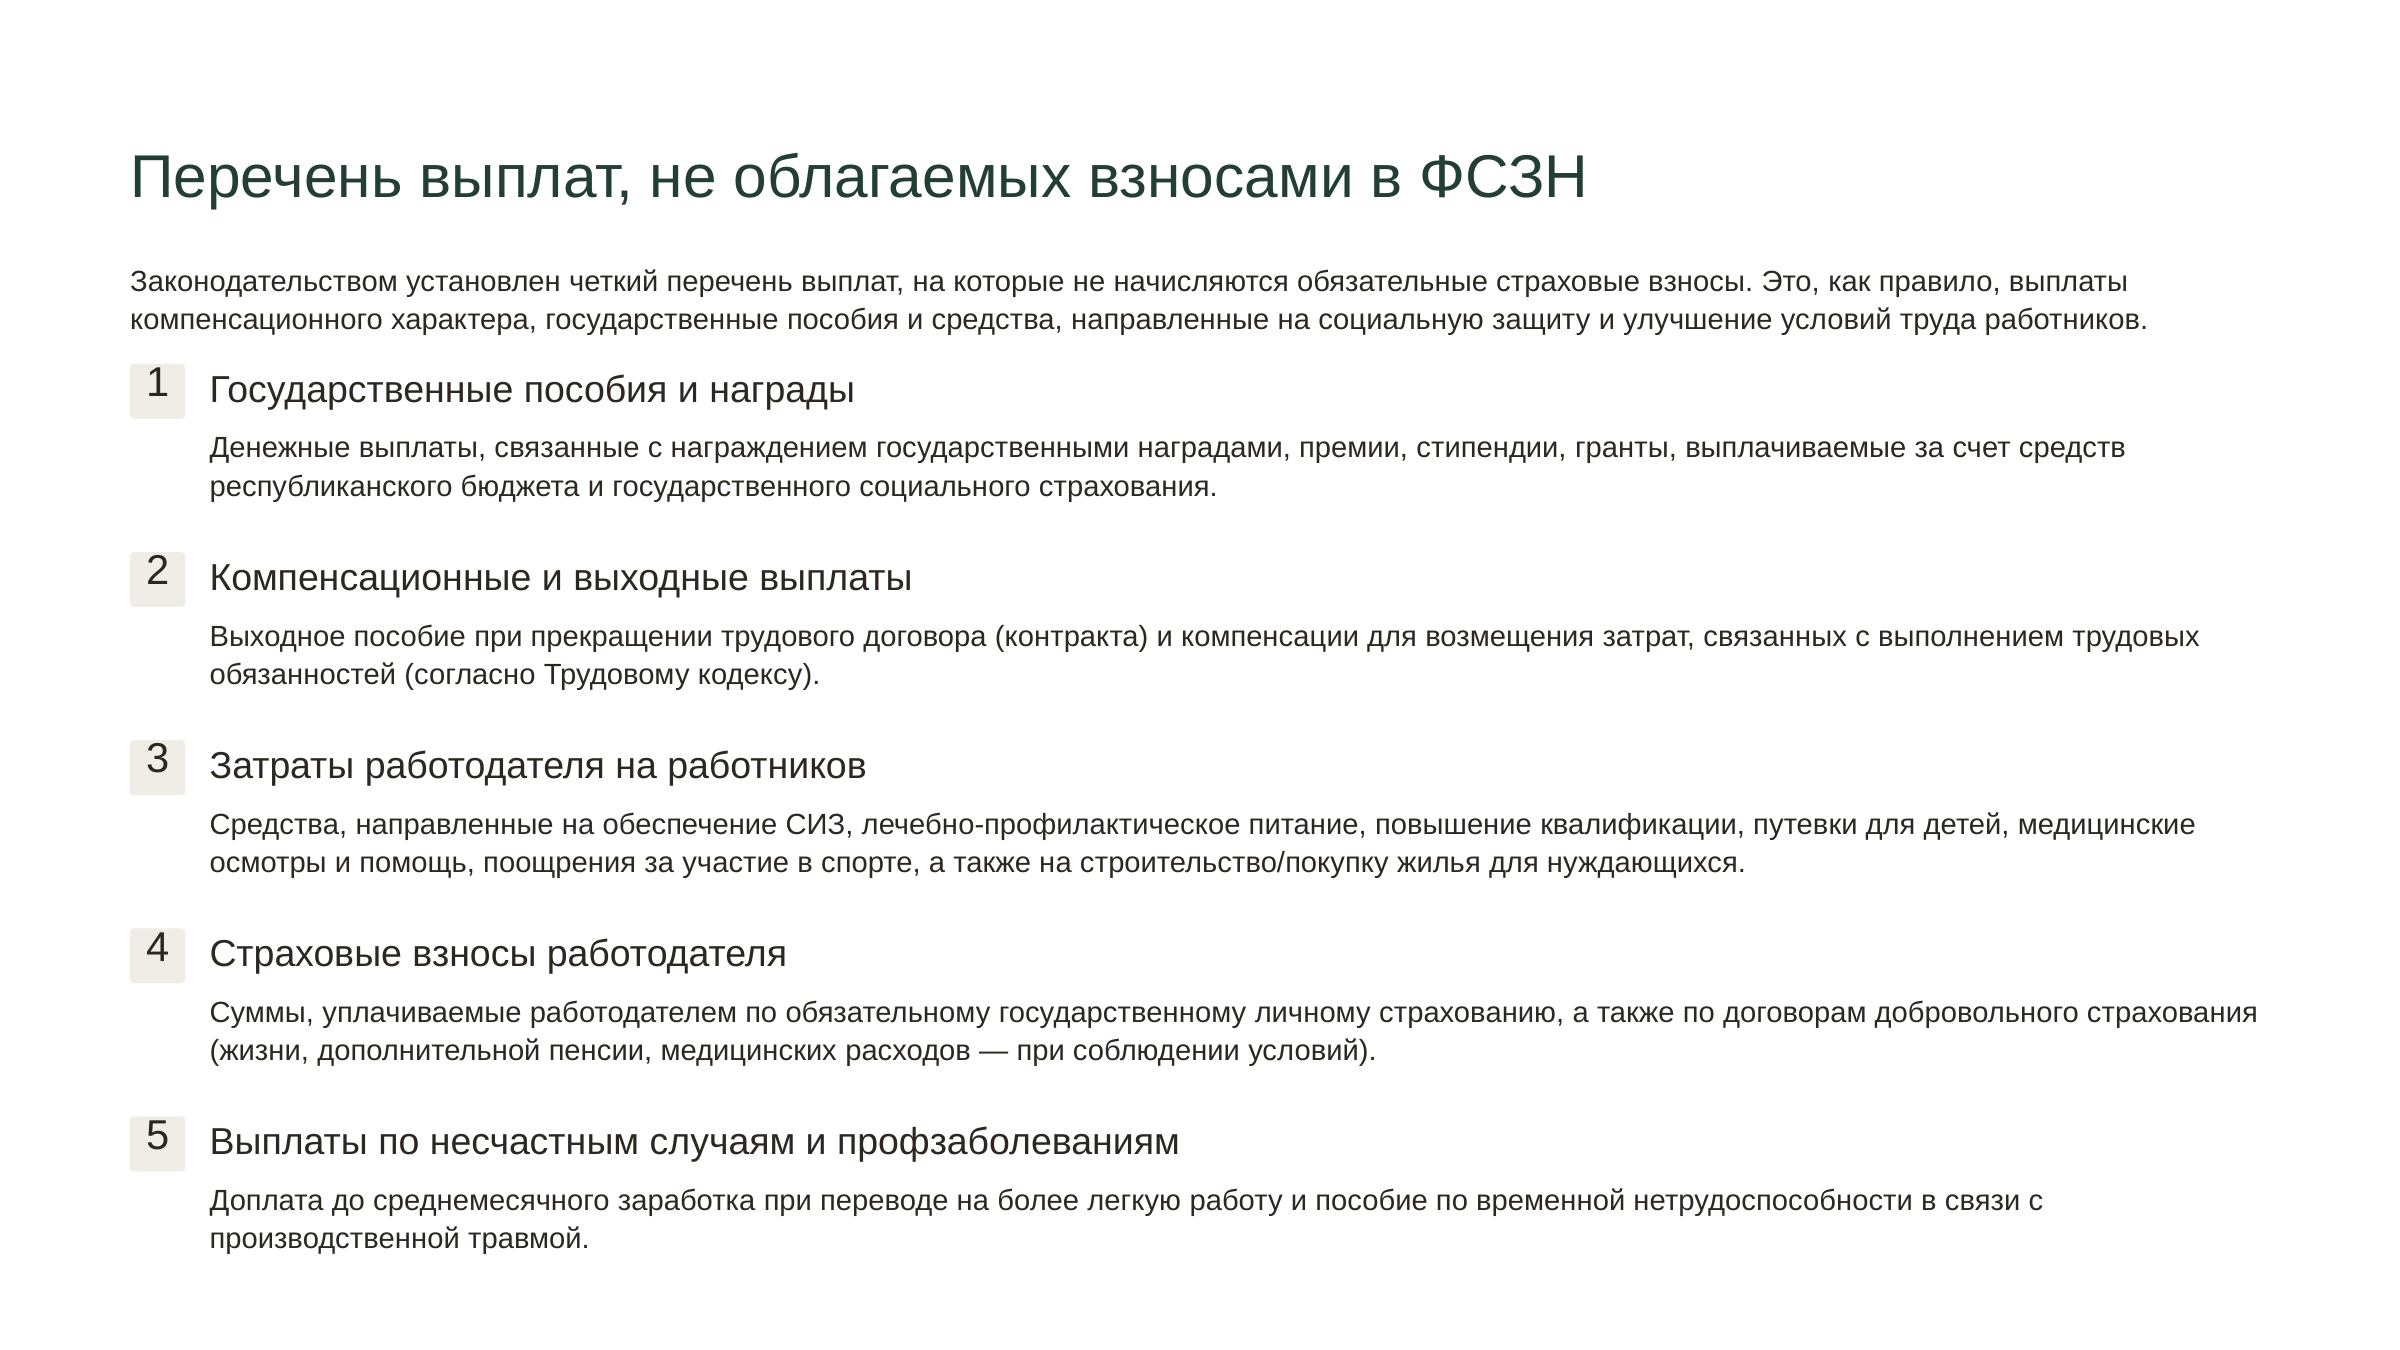

Перечень выплат, не облагаемых взносами в ФСЗН
Законодательством установлен четкий перечень выплат, на которые не начисляются обязательные страховые взносы. Это, как правило, выплаты компенсационного характера, государственные пособия и средства, направленные на социальную защиту и улучшение условий труда работников.

1
Государственные пособия и награды
Денежные выплаты, связанные с награждением государственными наградами, премии, стипендии, гранты, выплачиваемые за счет средств республиканского бюджета и государственного социального страхования.

2
Компенсационные и выходные выплаты
Выходное пособие при прекращении трудового договора (контракта) и компенсации для возмещения затрат, связанных с выполнением трудовых обязанностей (согласно Трудовому кодексу).

3
Затраты работодателя на работников
Средства, направленные на обеспечение СИЗ, лечебно-профилактическое питание, повышение квалификации, путевки для детей, медицинские осмотры и помощь, поощрения за участие в спорте, а также на строительство/покупку жилья для нуждающихся.

4
Страховые взносы работодателя
Суммы, уплачиваемые работодателем по обязательному государственному личному страхованию, а также по договорам добровольного страхования (жизни, дополнительной пенсии, медицинских расходов — при соблюдении условий).

5
Выплаты по несчастным случаям и профзаболеваниям
Доплата до среднемесячного заработка при переводе на более легкую работу и пособие по временной нетрудоспособности в связи с
производственной травмой.